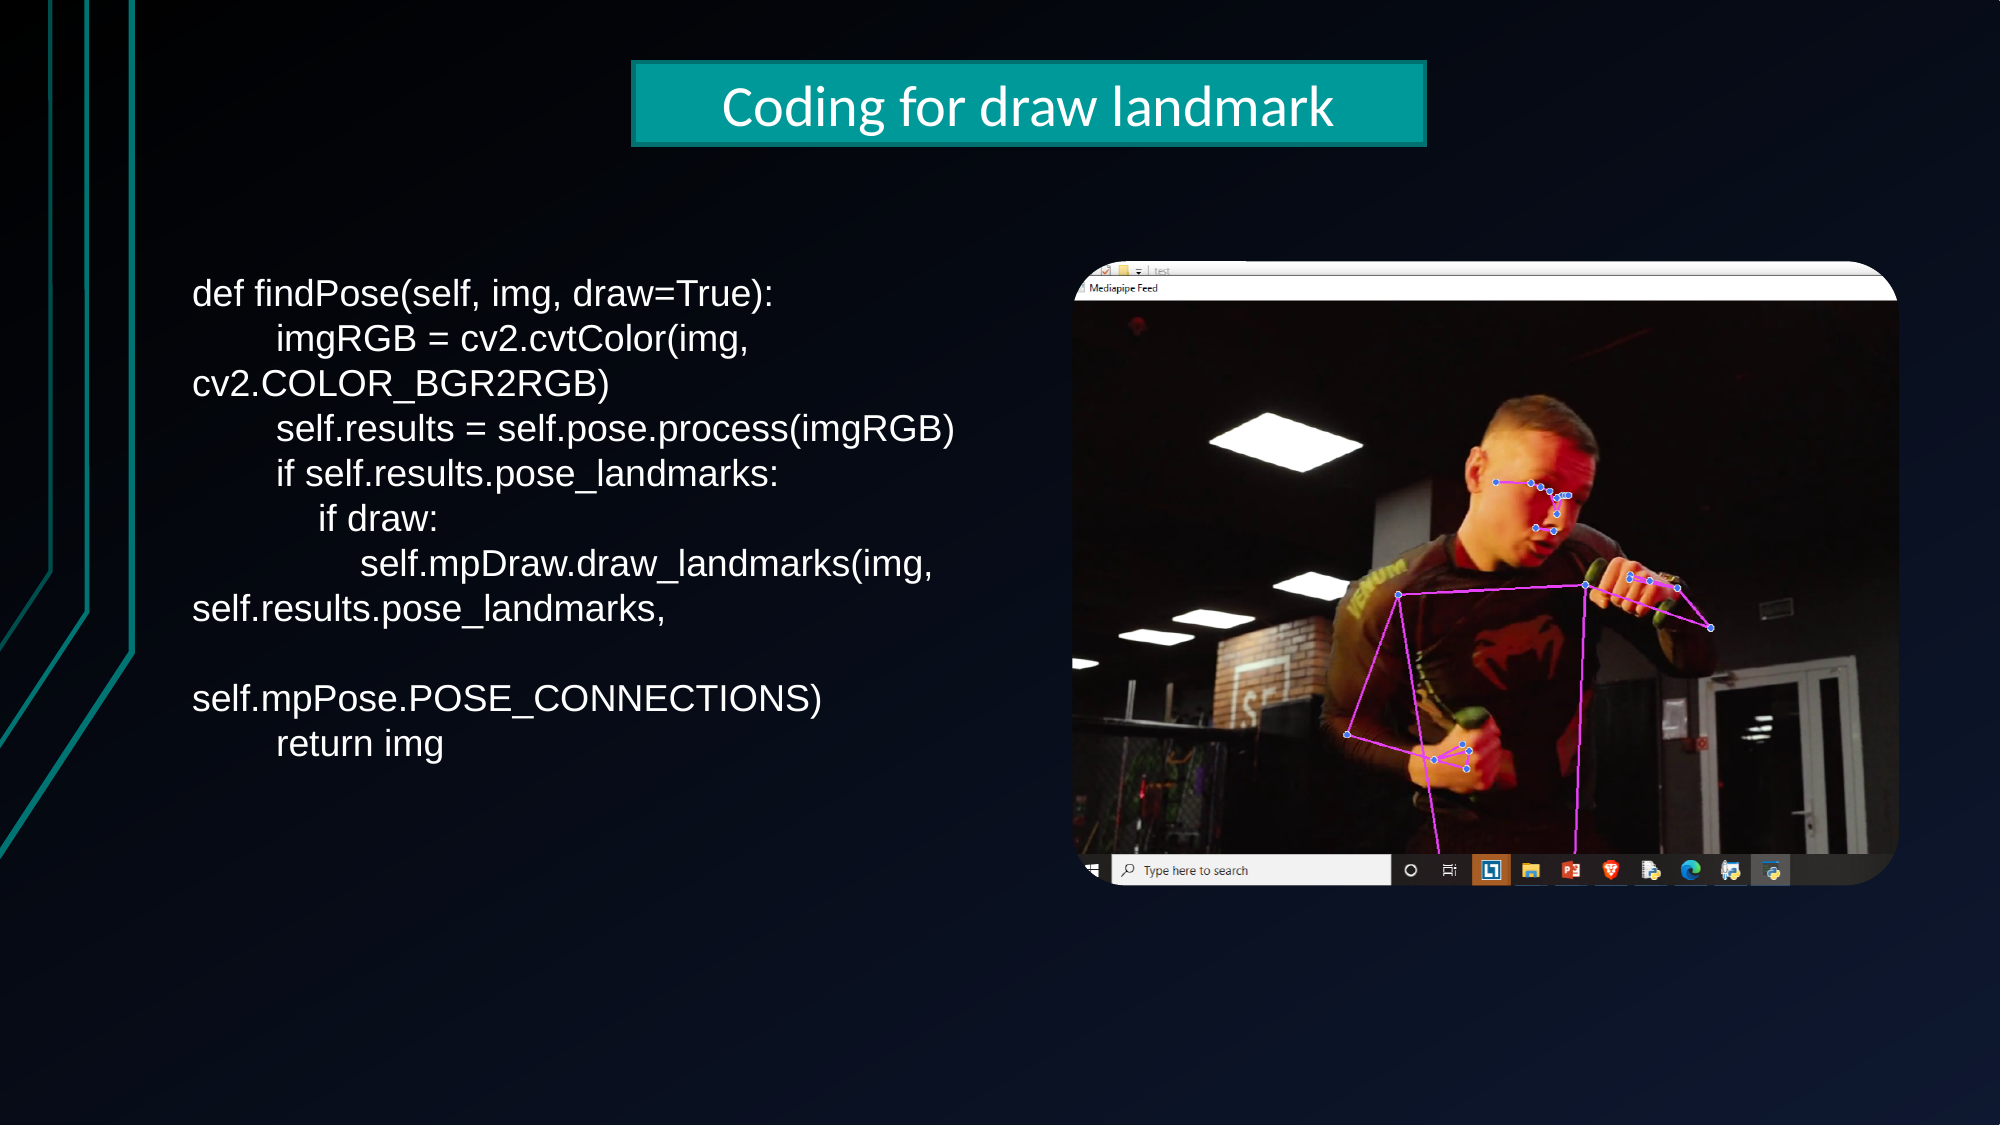

Coding for draw landmark
def findPose(self, img, draw=True):
        imgRGB = cv2.cvtColor(img, cv2.COLOR_BGR2RGB)
        self.results = self.pose.process(imgRGB)
        if self.results.pose_landmarks:
            if draw:
                self.mpDraw.draw_landmarks(img, self.results.pose_landmarks,
                                           self.mpPose.POSE_CONNECTIONS)
        return img